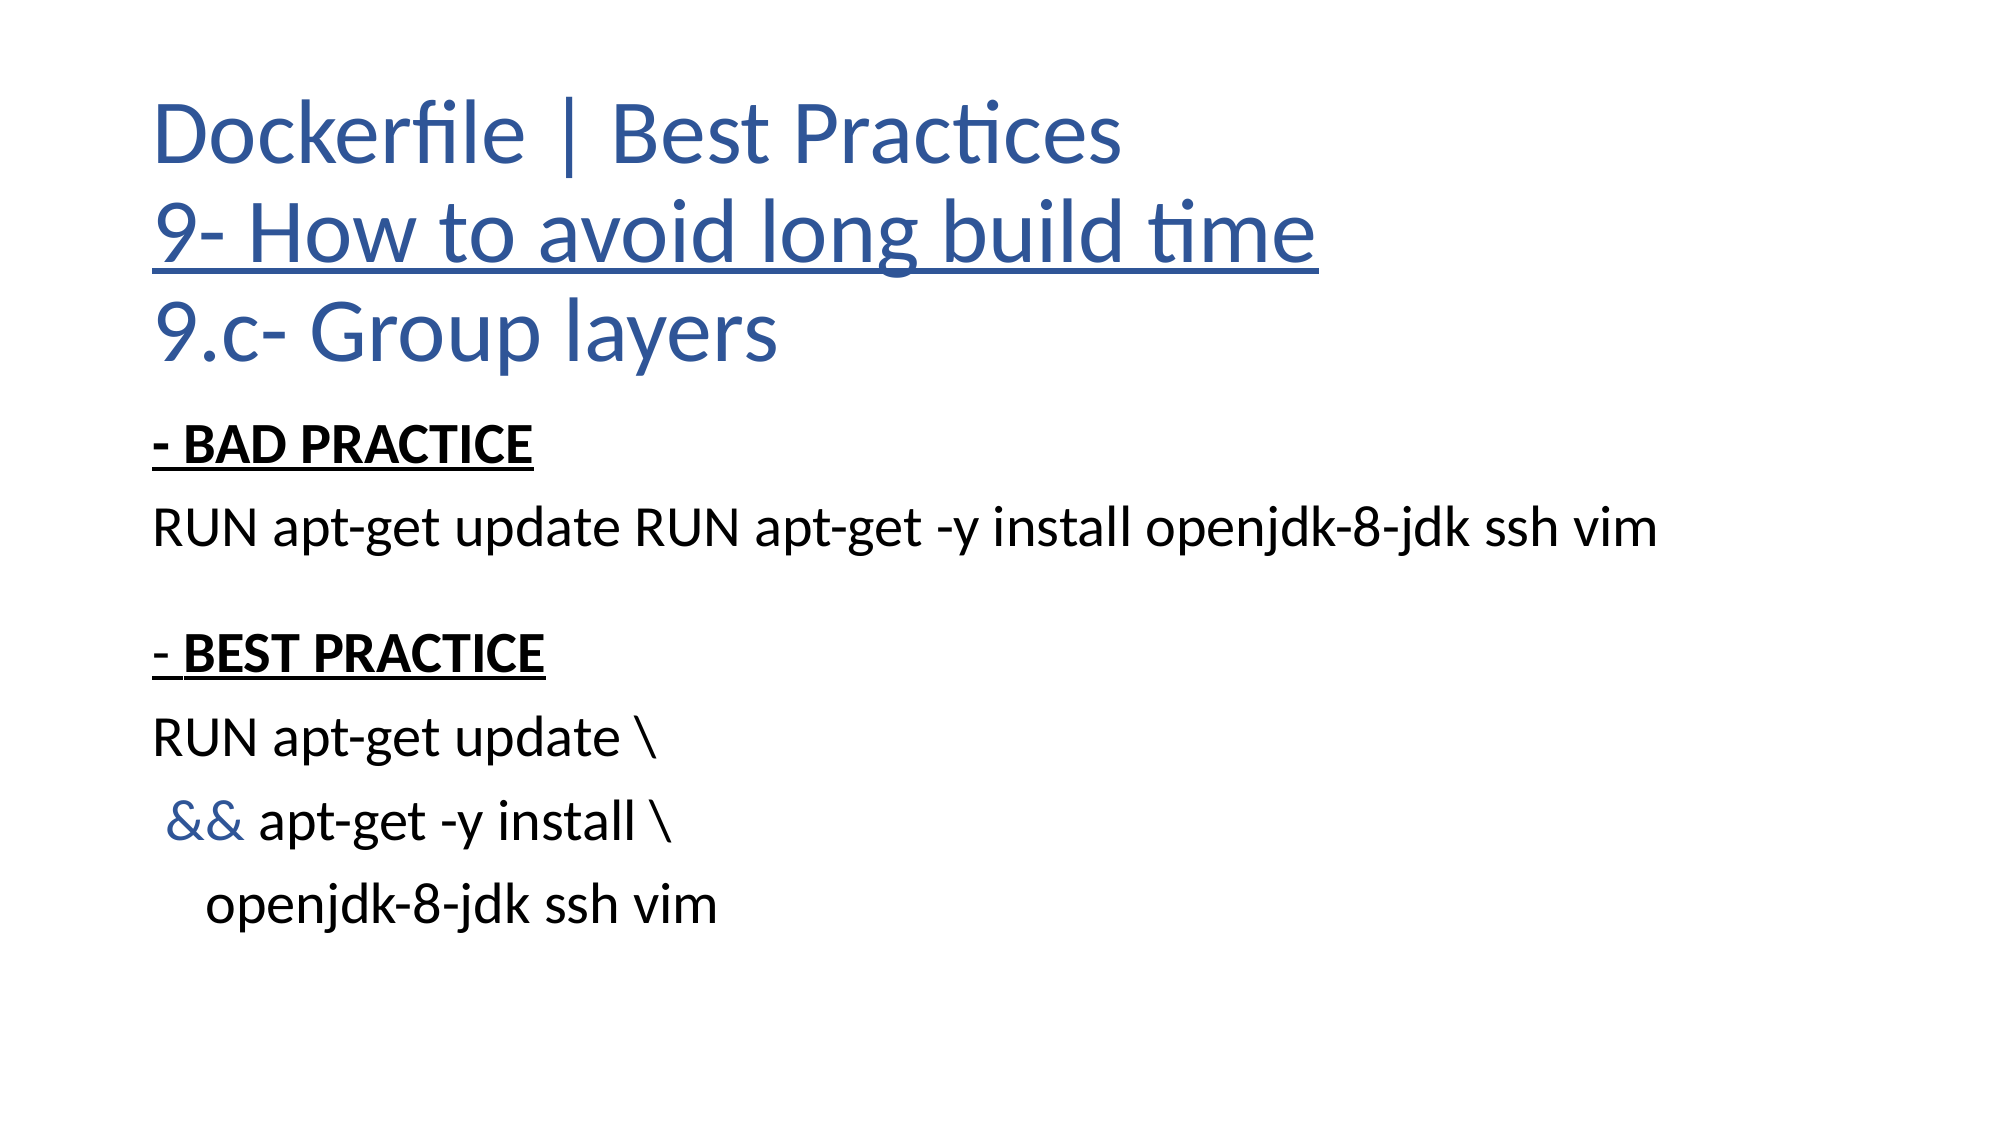

# Dockerfile | Best Practices 9- How to avoid long build time 9.c- Group layers
- BAD PRACTICE
RUN apt-get update RUN apt-get -y install openjdk-8-jdk ssh vim
- BEST PRACTICE
RUN apt-get update \
 && apt-get -y install \
    openjdk-8-jdk ssh vim